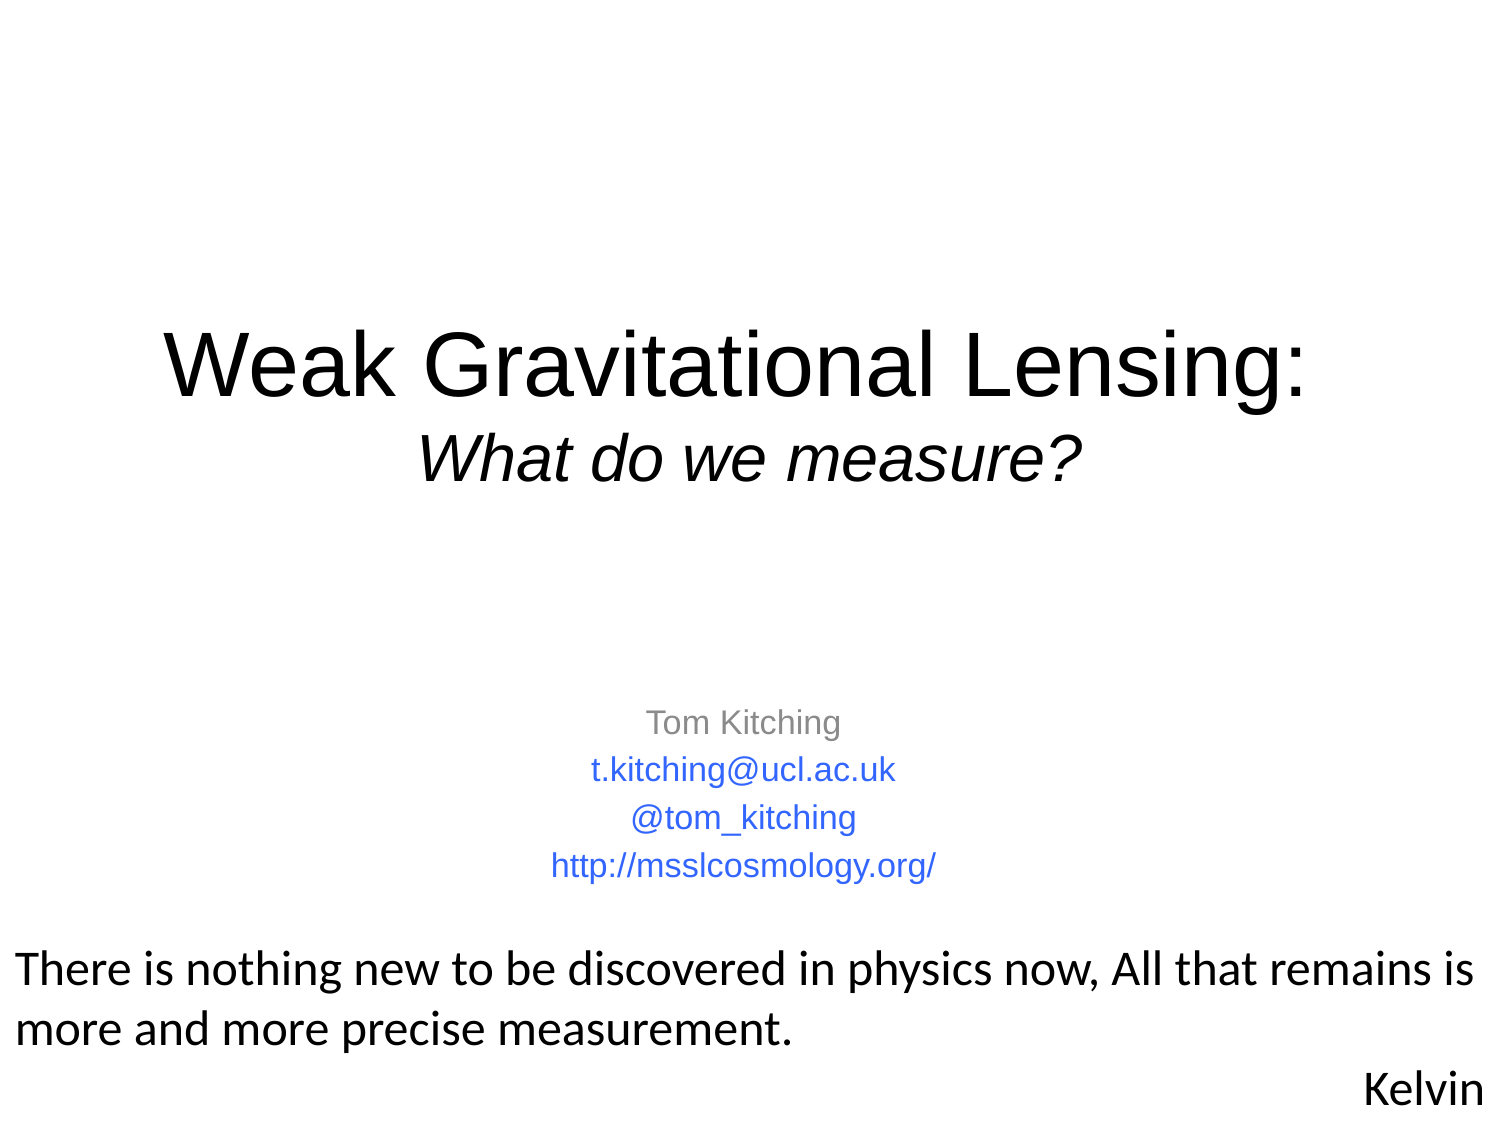

# Weak Gravitational Lensing: What do we measure?
Tom Kitching
t.kitching@ucl.ac.uk
@tom_kitching
http://msslcosmology.org/

There is nothing new to be discovered in physics now, All that remains is more and more precise measurement.
Kelvin